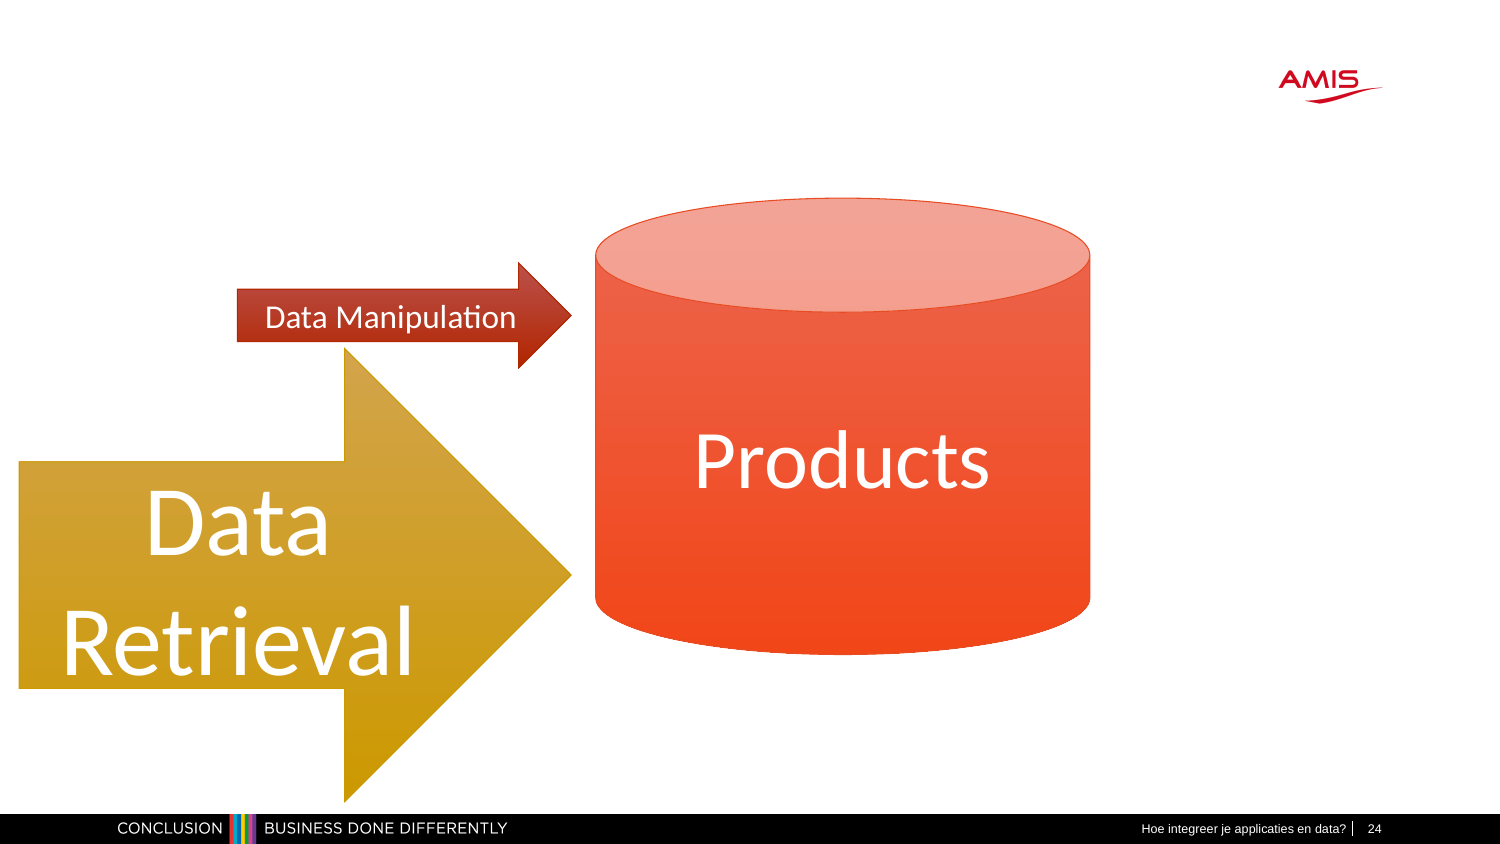

#
Products
Data Manipulation
Data Retrieval
Hoe integreer je applicaties en data?
24